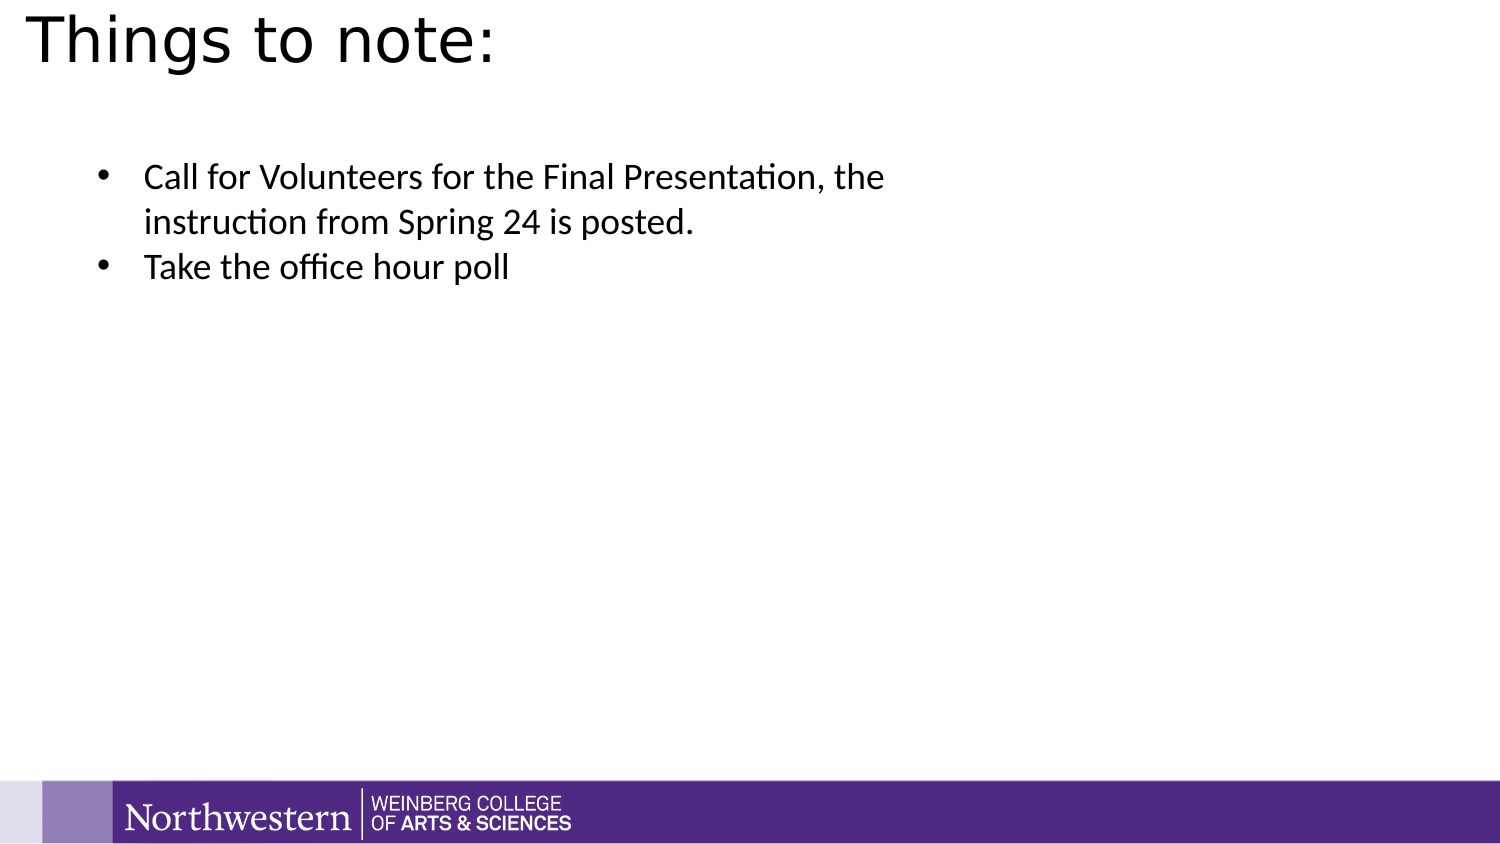

# Things to note:
Call for Volunteers for the Final Presentation, the instruction from Spring 24 is posted.
Take the office hour poll